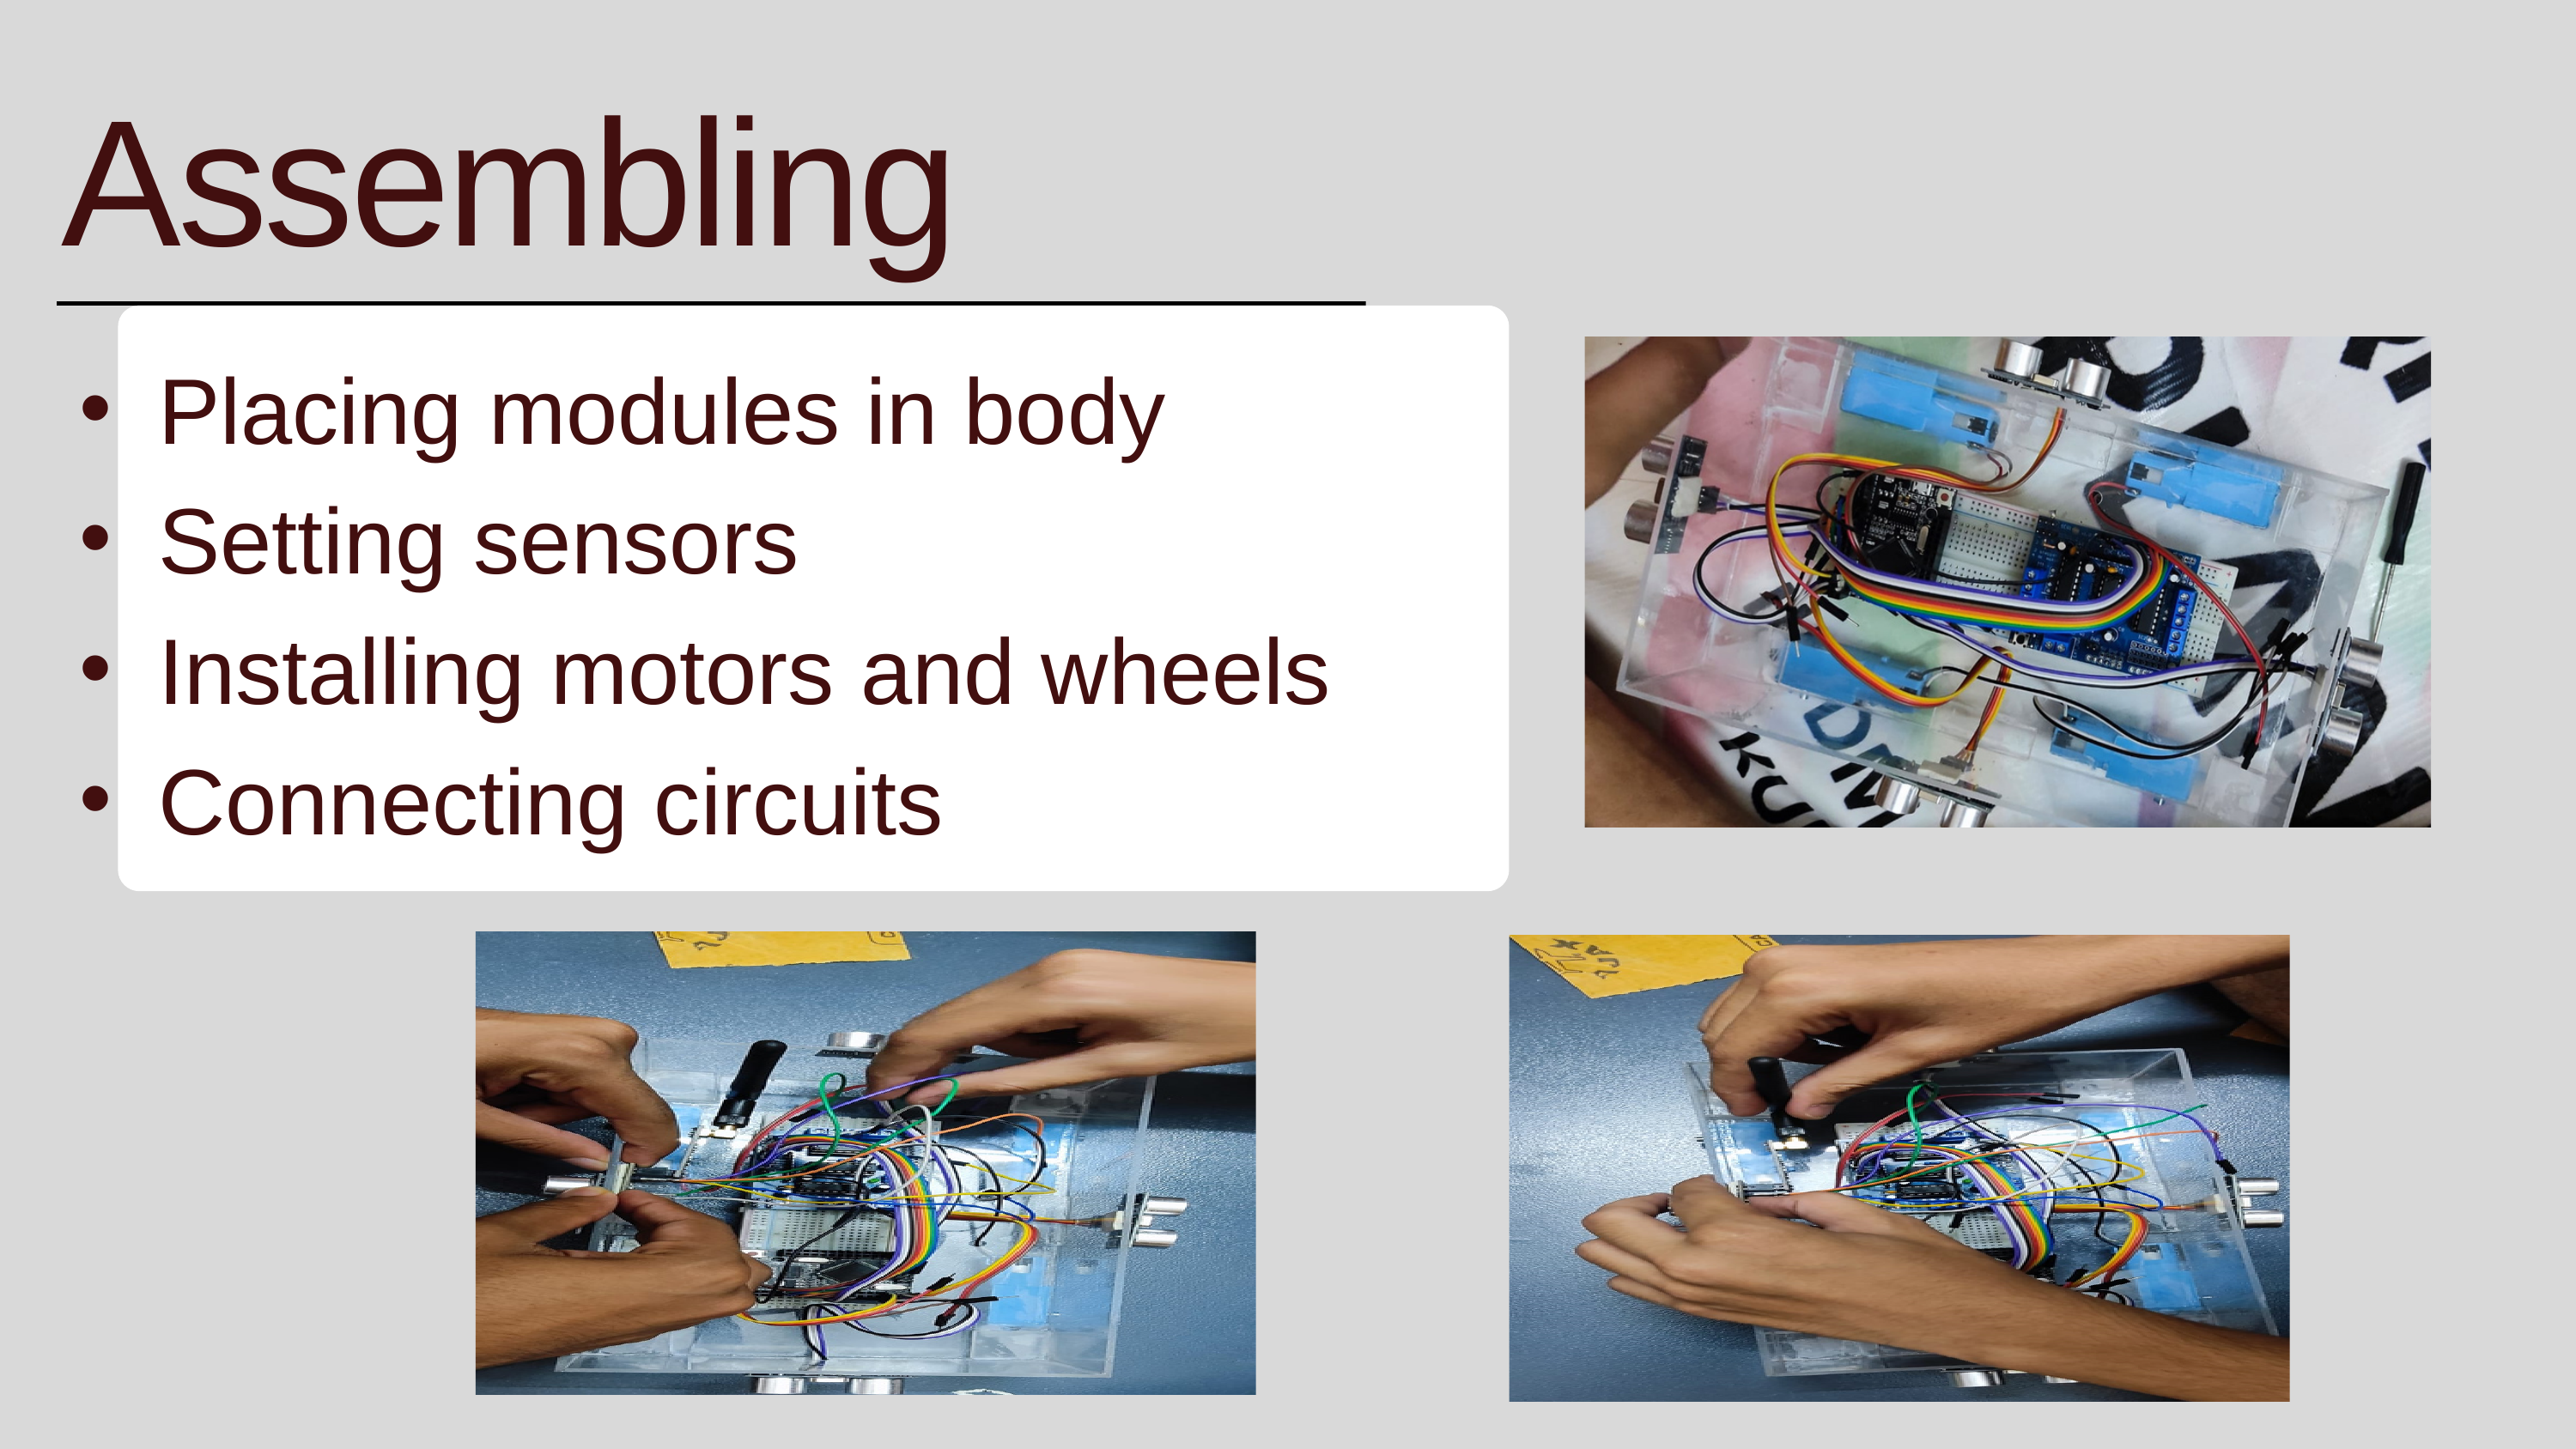

Assembling

Placing modules in body
Setting sensors
Installing motors and wheels
Connecting circuits